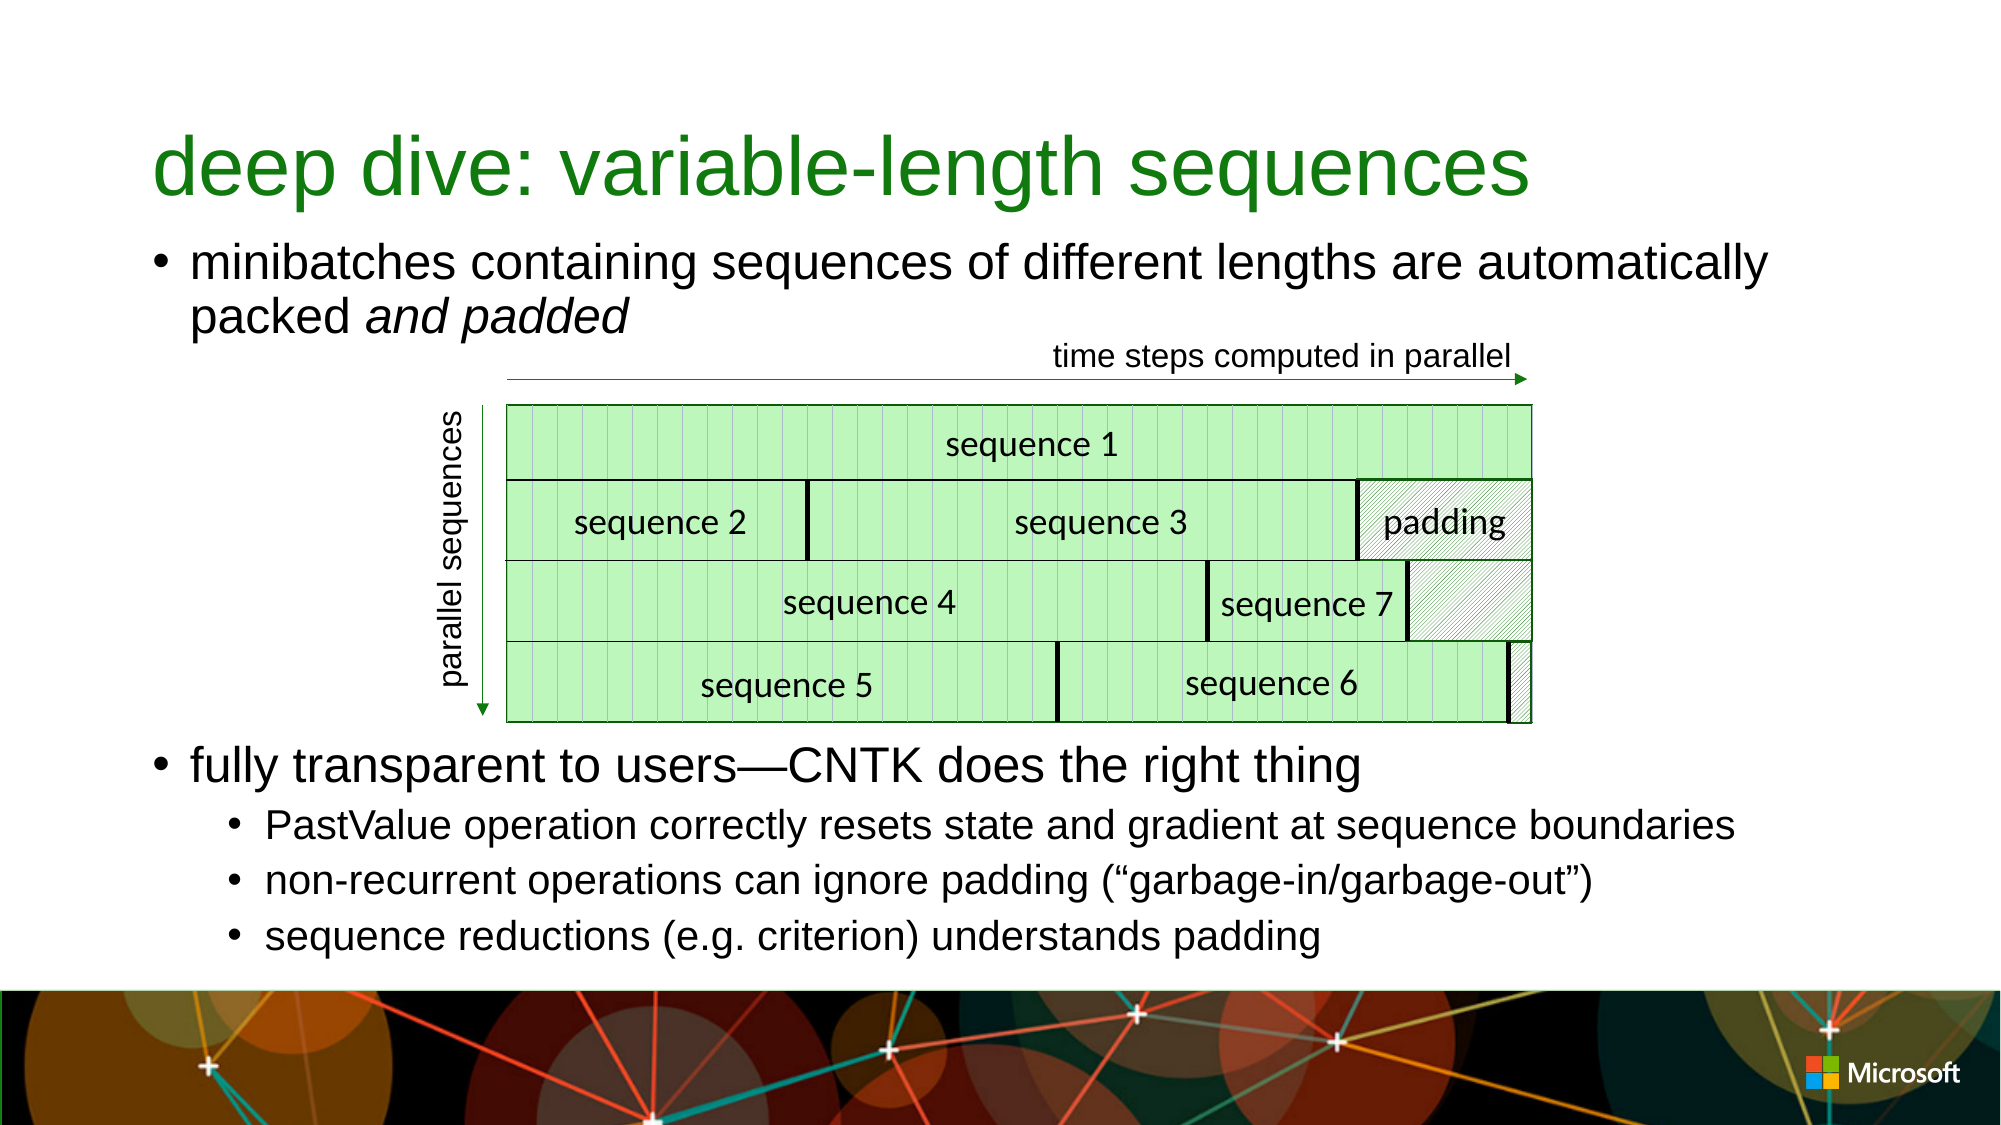

# deep dive: variable-length sequences
minibatches containing sequences of different lengths are automatically packed and padded

fully transparent to users—CNTK does the right thing
PastValue operation correctly resets state and gradient at sequence boundaries
non-recurrent operations can ignore padding (“garbage-in/garbage-out”)
sequence reductions (e.g. criterion) understands padding
time steps computed in parallel

sequence 1
padding
sequence 2
sequence 3
parallel sequences

sequence 4
sequence 7

sequence 6
sequence 5